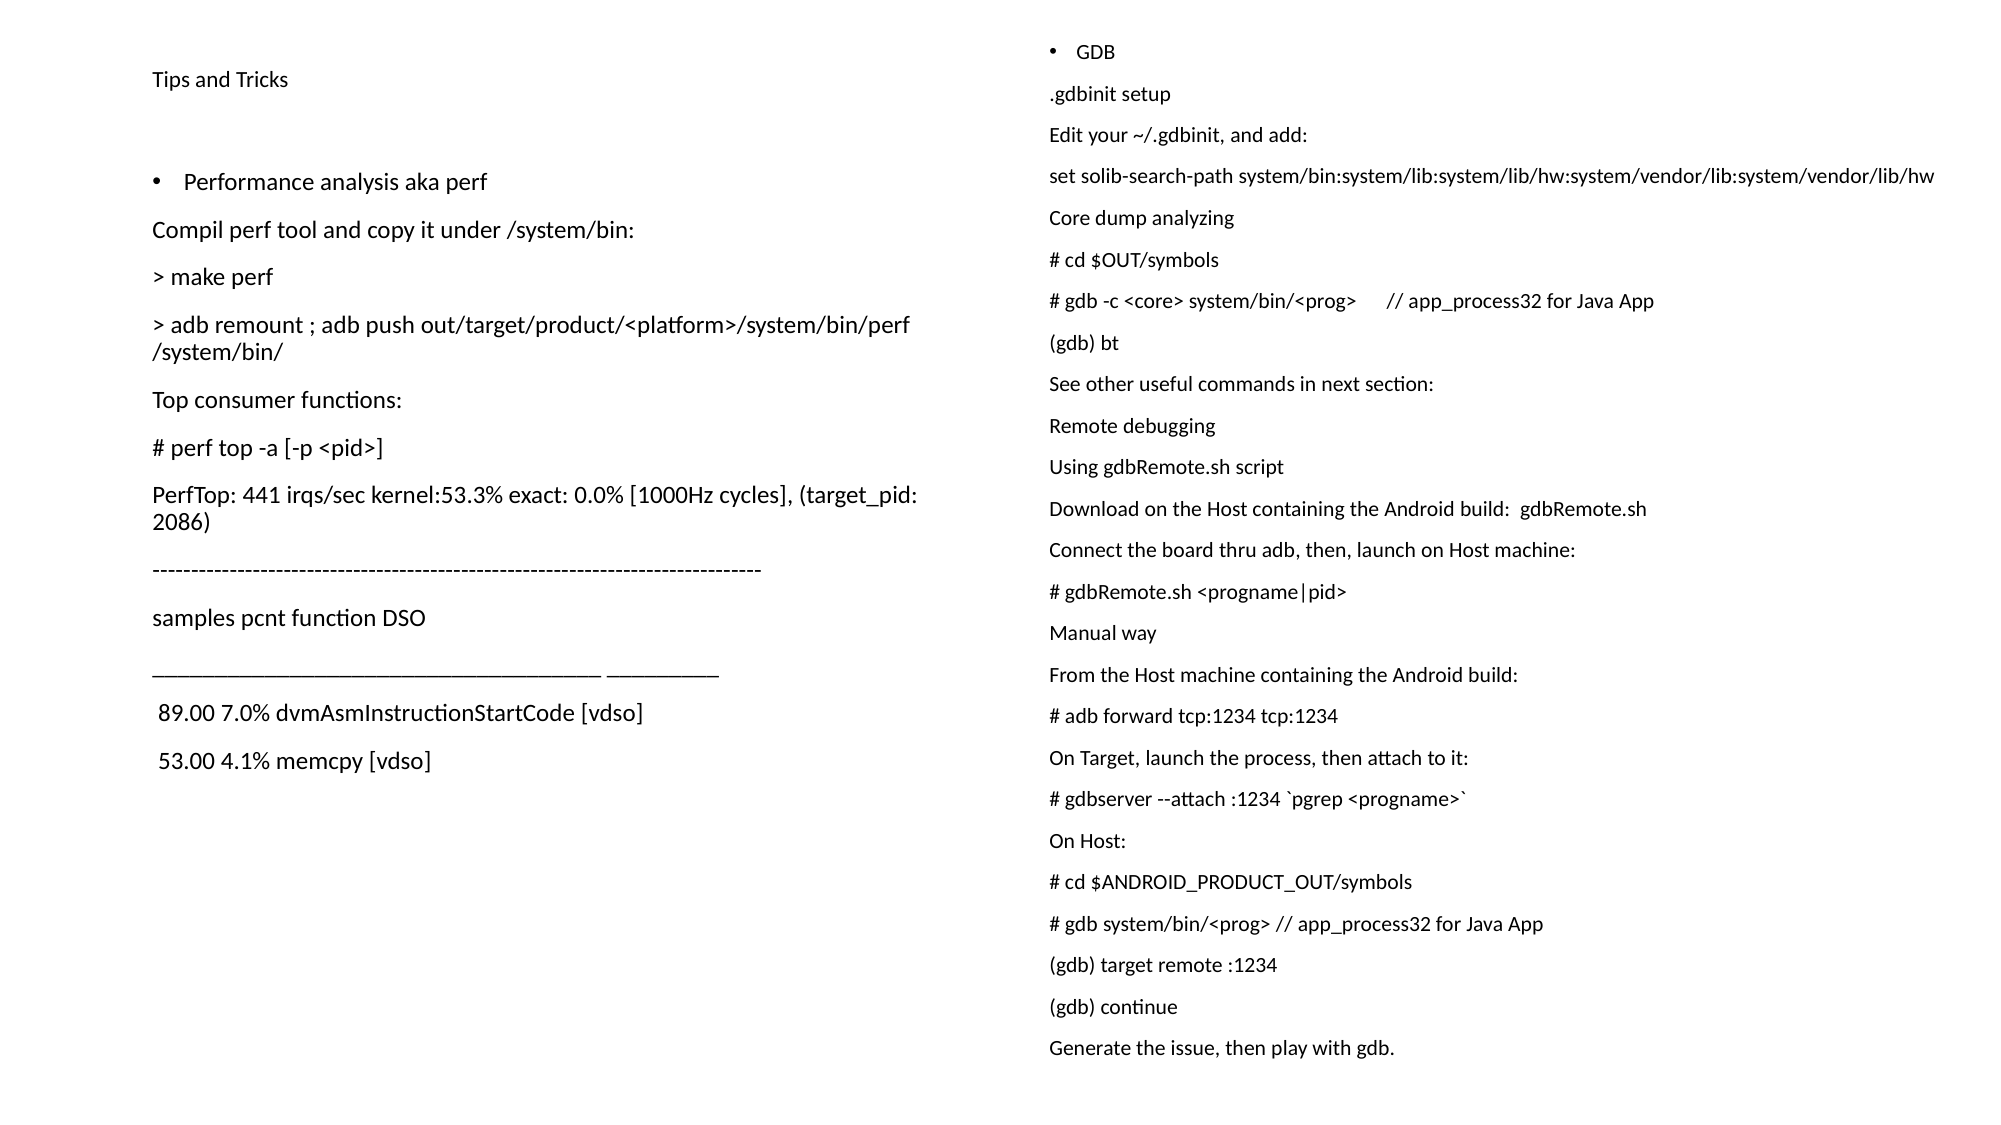

GDB
.gdbinit setup
Edit your ~/.gdbinit, and add:
set solib-search-path system/bin:system/lib:system/lib/hw:system/vendor/lib:system/vendor/lib/hw
Core dump analyzing
# cd $OUT/symbols
# gdb -c <core> system/bin/<prog>      // app_process32 for Java App
(gdb) bt
See other useful commands in next section:
Remote debugging
Using gdbRemote.sh script
Download on the Host containing the Android build:  gdbRemote.sh
Connect the board thru adb, then, launch on Host machine:
# gdbRemote.sh <progname|pid>
Manual way
From the Host machine containing the Android build:
# adb forward tcp:1234 tcp:1234
On Target, launch the process, then attach to it:
# gdbserver --attach :1234 `pgrep <progname>`
On Host:
# cd $ANDROID_PRODUCT_OUT/symbols
# gdb system/bin/<prog> // app_process32 for Java App
(gdb) target remote :1234
(gdb) continue
Generate the issue, then play with gdb.
# Tips and Tricks
Performance analysis aka perf
Compil perf tool and copy it under /system/bin:
> make perf
> adb remount ; adb push out/target/product/<platform>/system/bin/perf /system/bin/
Top consumer functions:
# perf top -a [-p <pid>]
PerfTop: 441 irqs/sec kernel:53.3% exact: 0.0% [1000Hz cycles], (target_pid: 2086)
-------------------------------------------------------------------------------
samples pcnt function DSO
____________________________________ _________
 89.00 7.0% dvmAsmInstructionStartCode [vdso]
 53.00 4.1% memcpy [vdso]